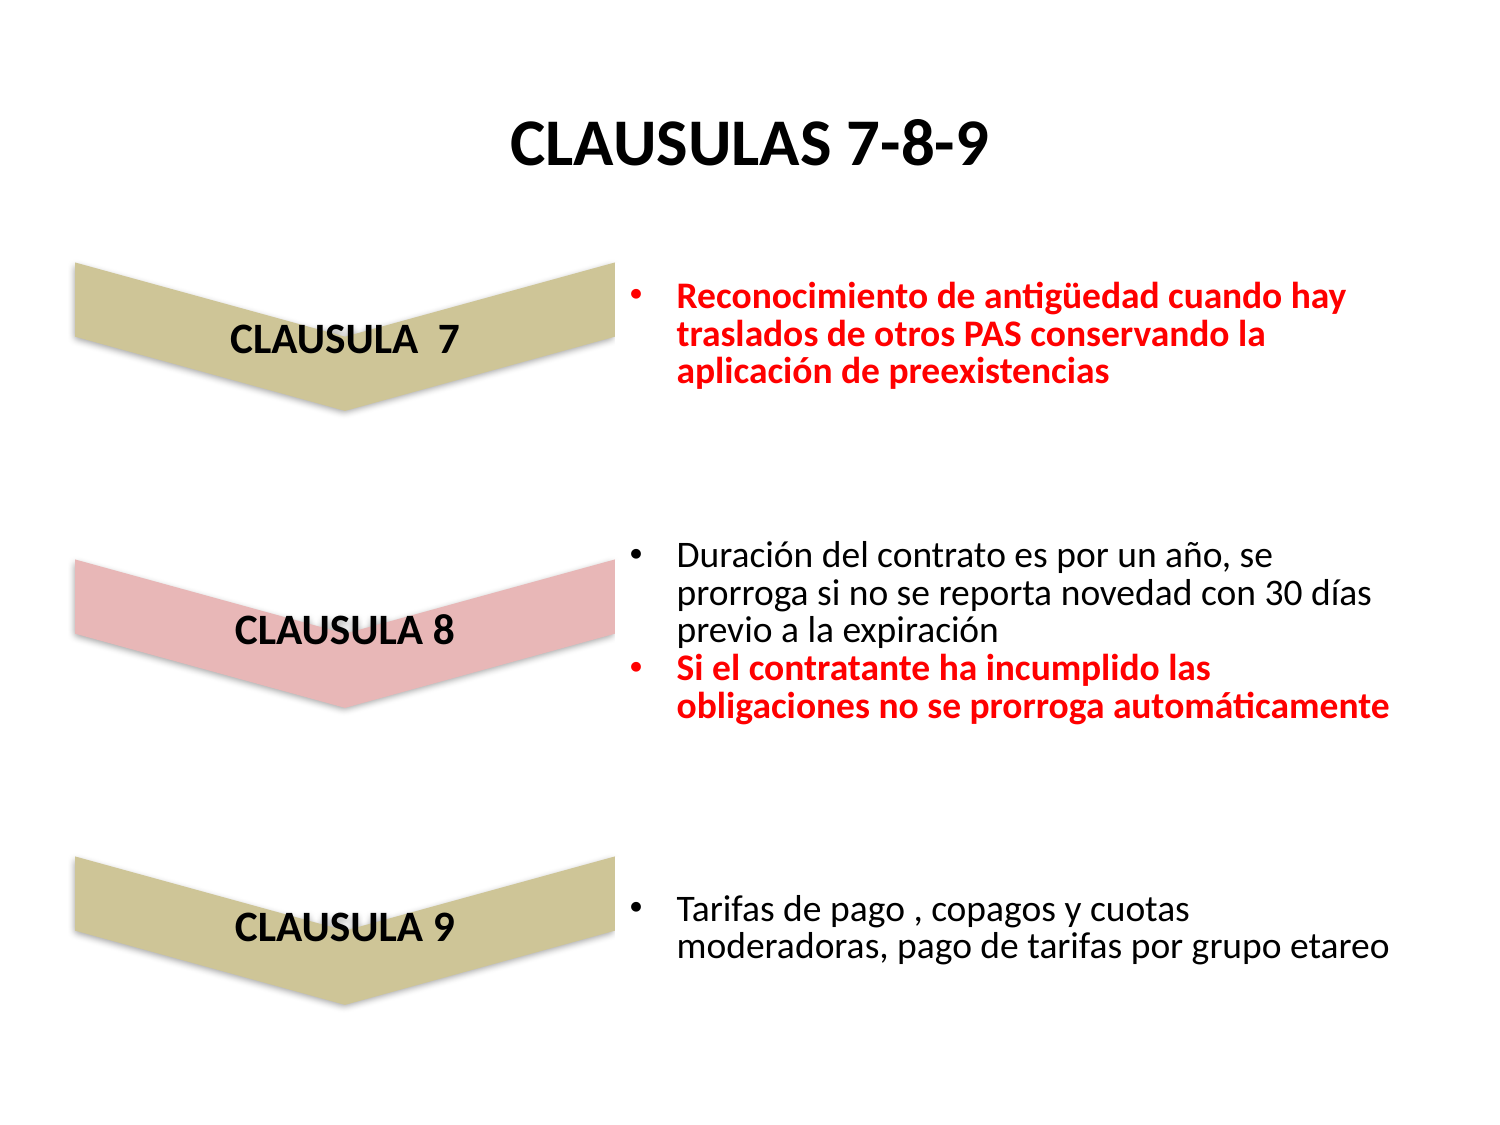

# CLAUSULAS 7-8-9
CLAUSULA  7
Reconocimiento de antigüedad cuando hay traslados de otros PAS conservando la aplicación de preexistencias
CLAUSULA 8
Duración del contrato es por un año, se prorroga si no se reporta novedad con 30 días previo a la expiración
Si el contratante ha incumplido las obligaciones no se prorroga automáticamente
CLAUSULA 9
Tarifas de pago , copagos y cuotas moderadoras, pago de tarifas por grupo etareo